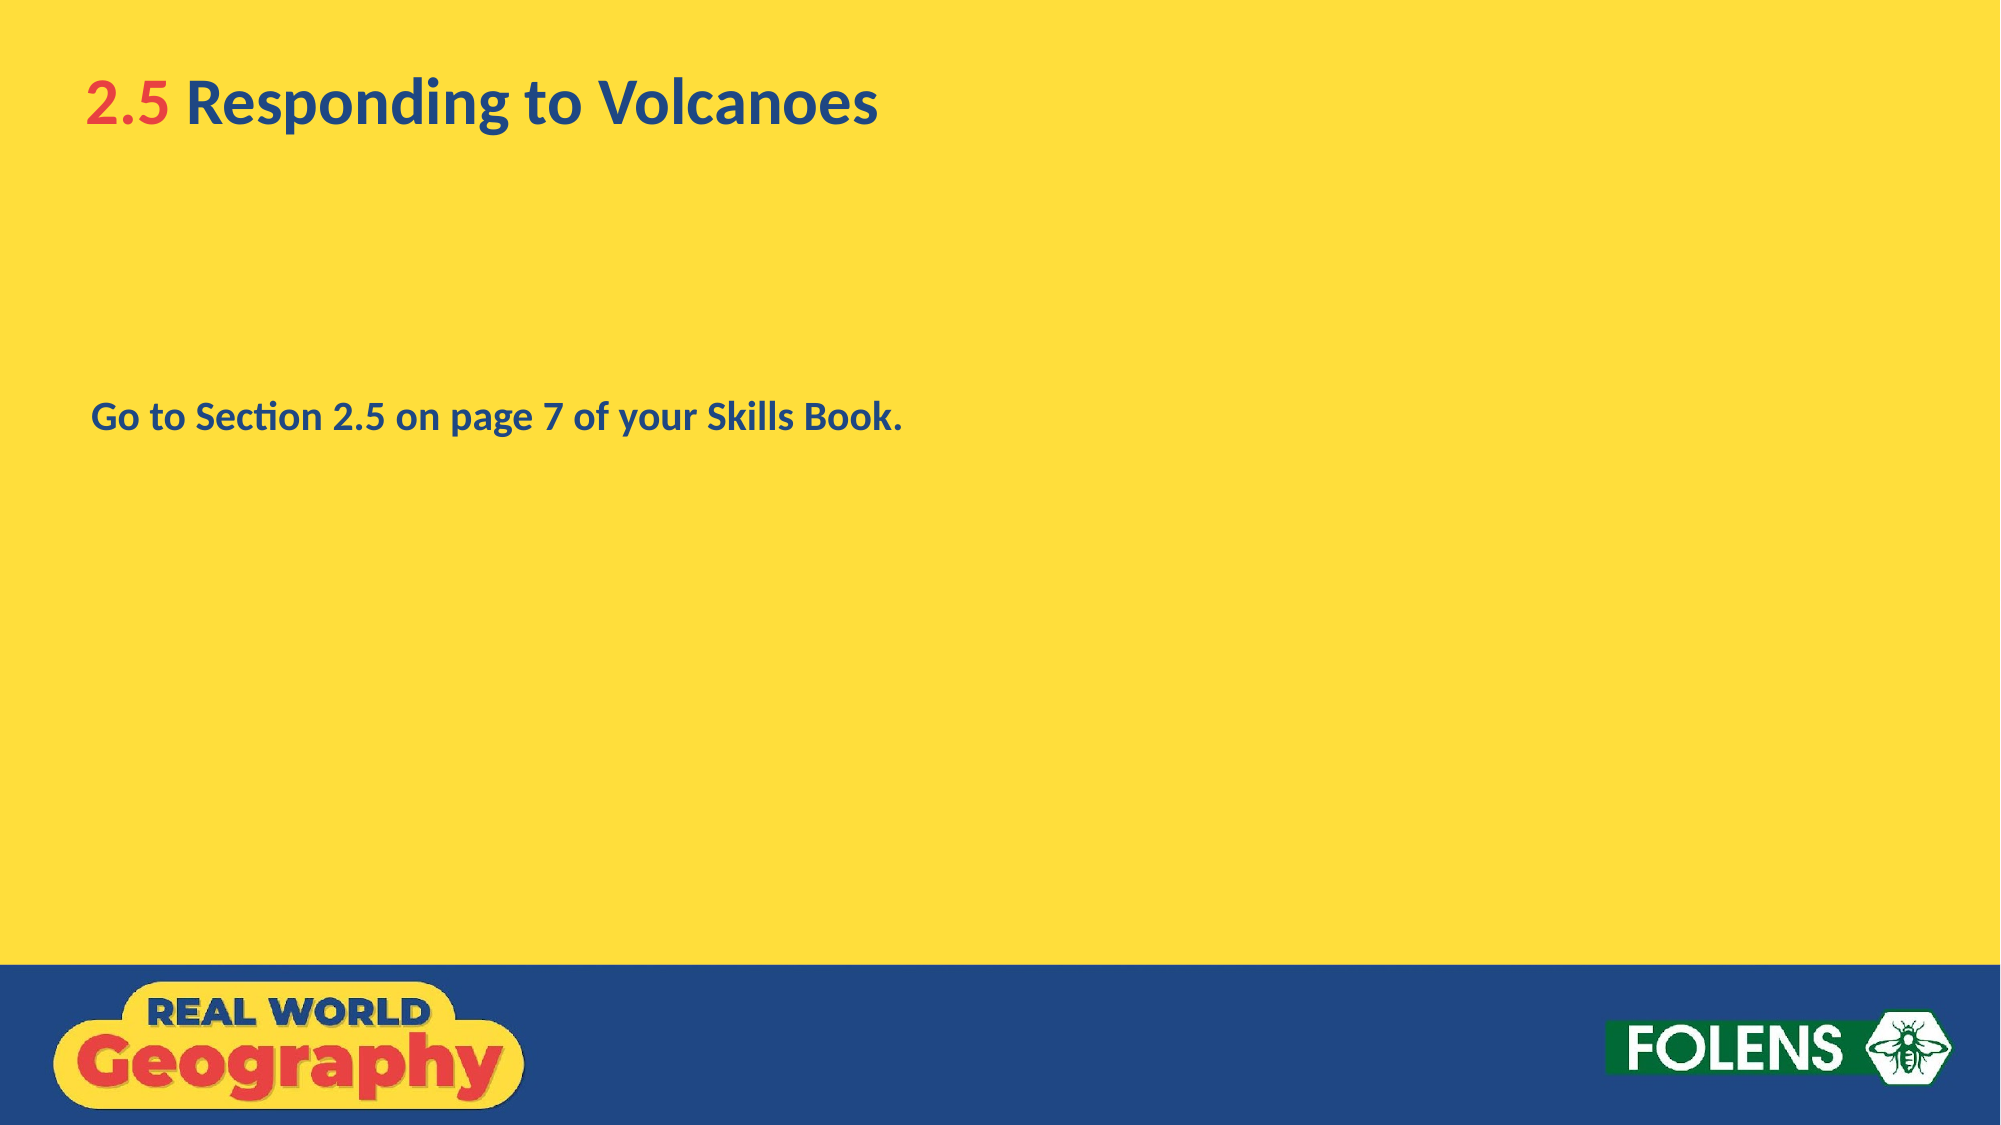

2.5 Responding to Volcanoes

Go to Section 2.5 on page 7 of your Skills Book.